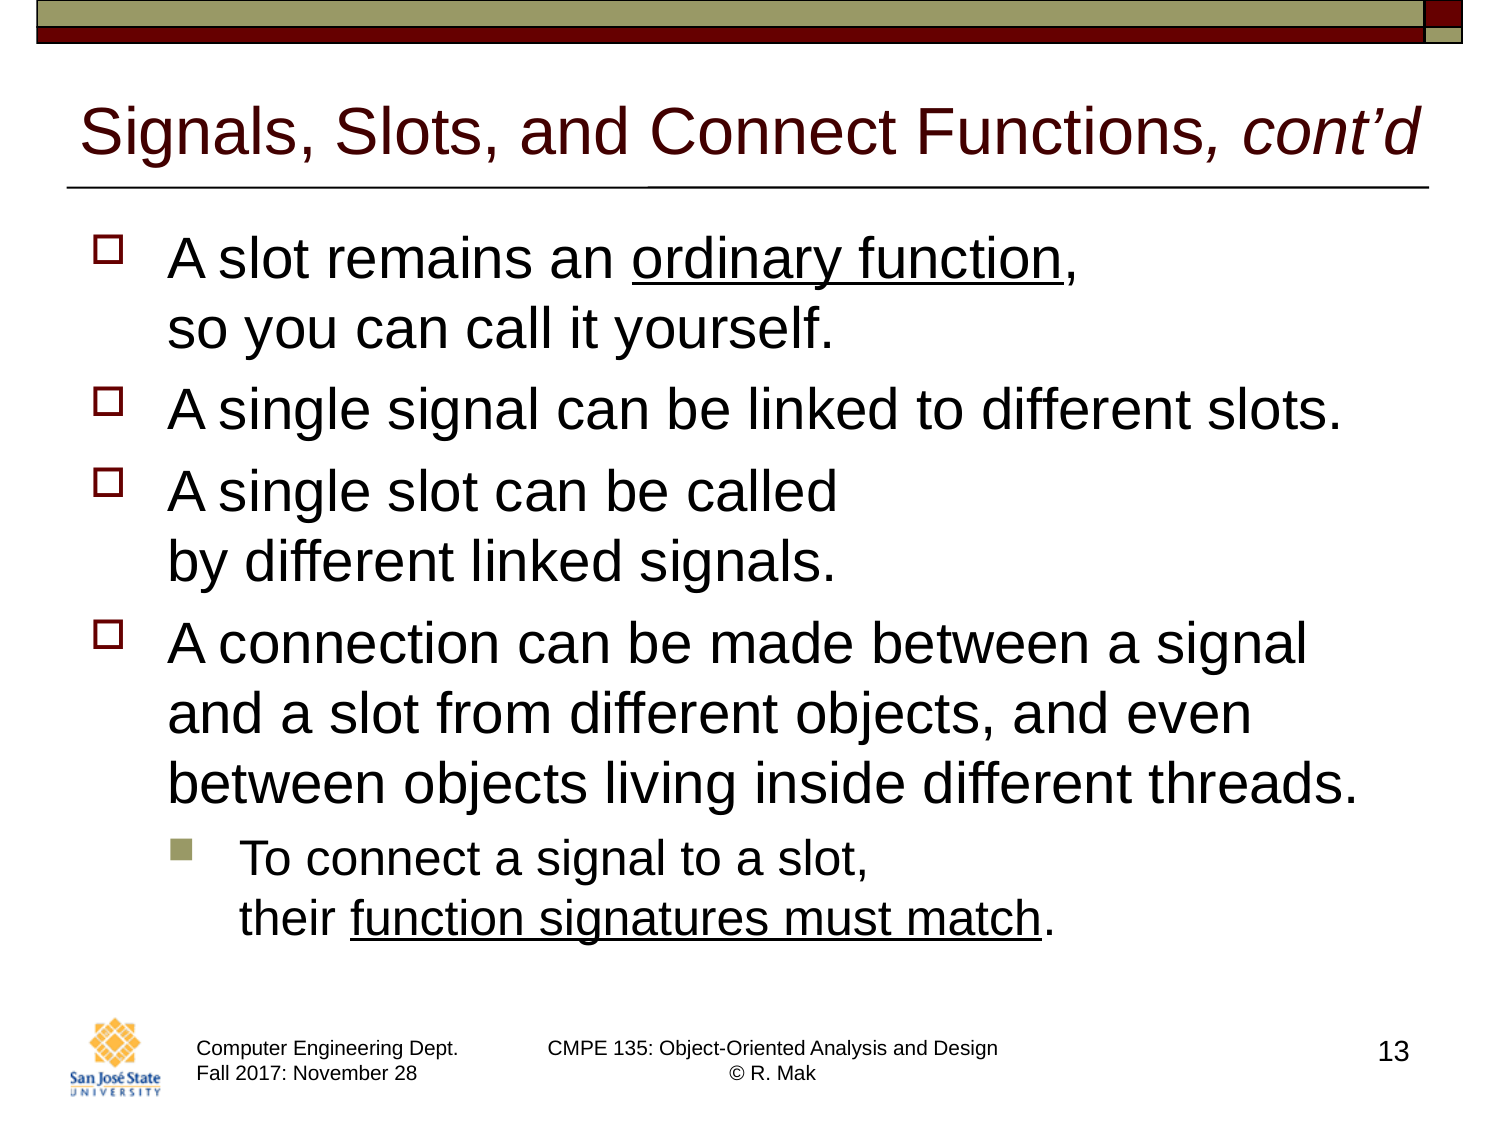

# Signals, Slots, and Connect Functions, cont’d
A slot remains an ordinary function,
so you can call it yourself.
A single signal can be linked to different slots.
A single slot can be called
by different linked signals.
A connection can be made between a signal and a slot from different objects, and even between objects living inside different threads.
To connect a signal to a slot,
their function signatures must match.
13